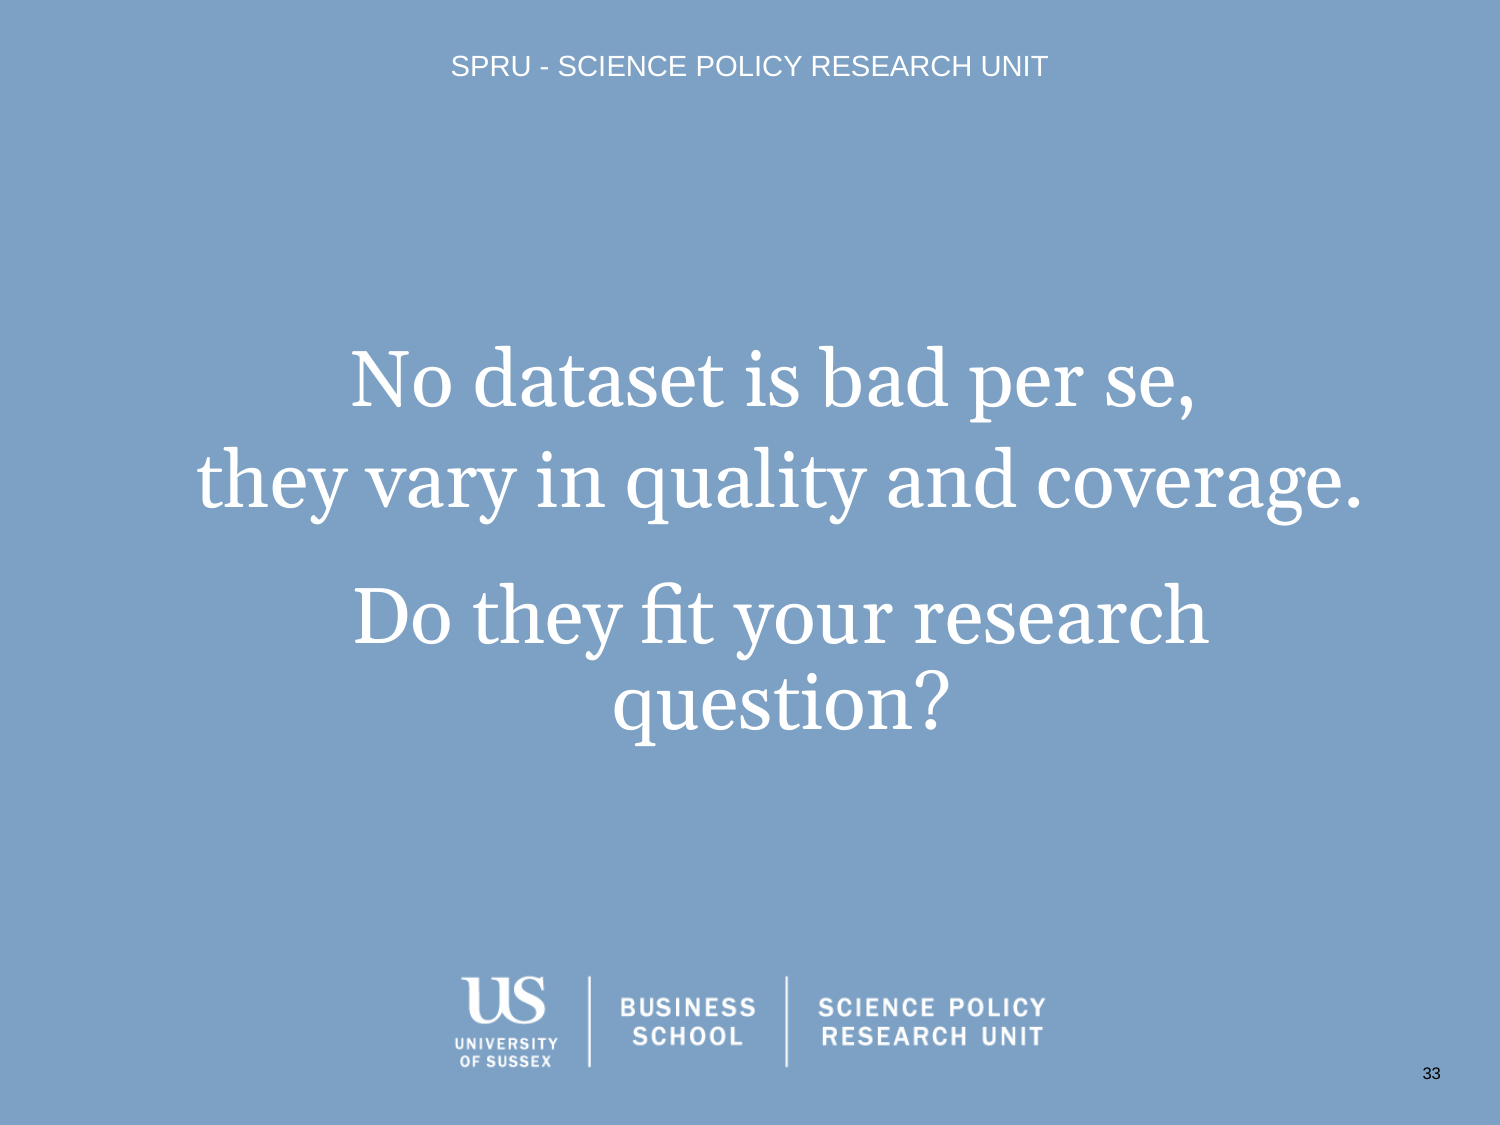

SPRU - SCIENCE POLICY RESEARCH UNIT
# No dataset is bad per se,

they vary in quality and coverage.
Do they fit your research question?